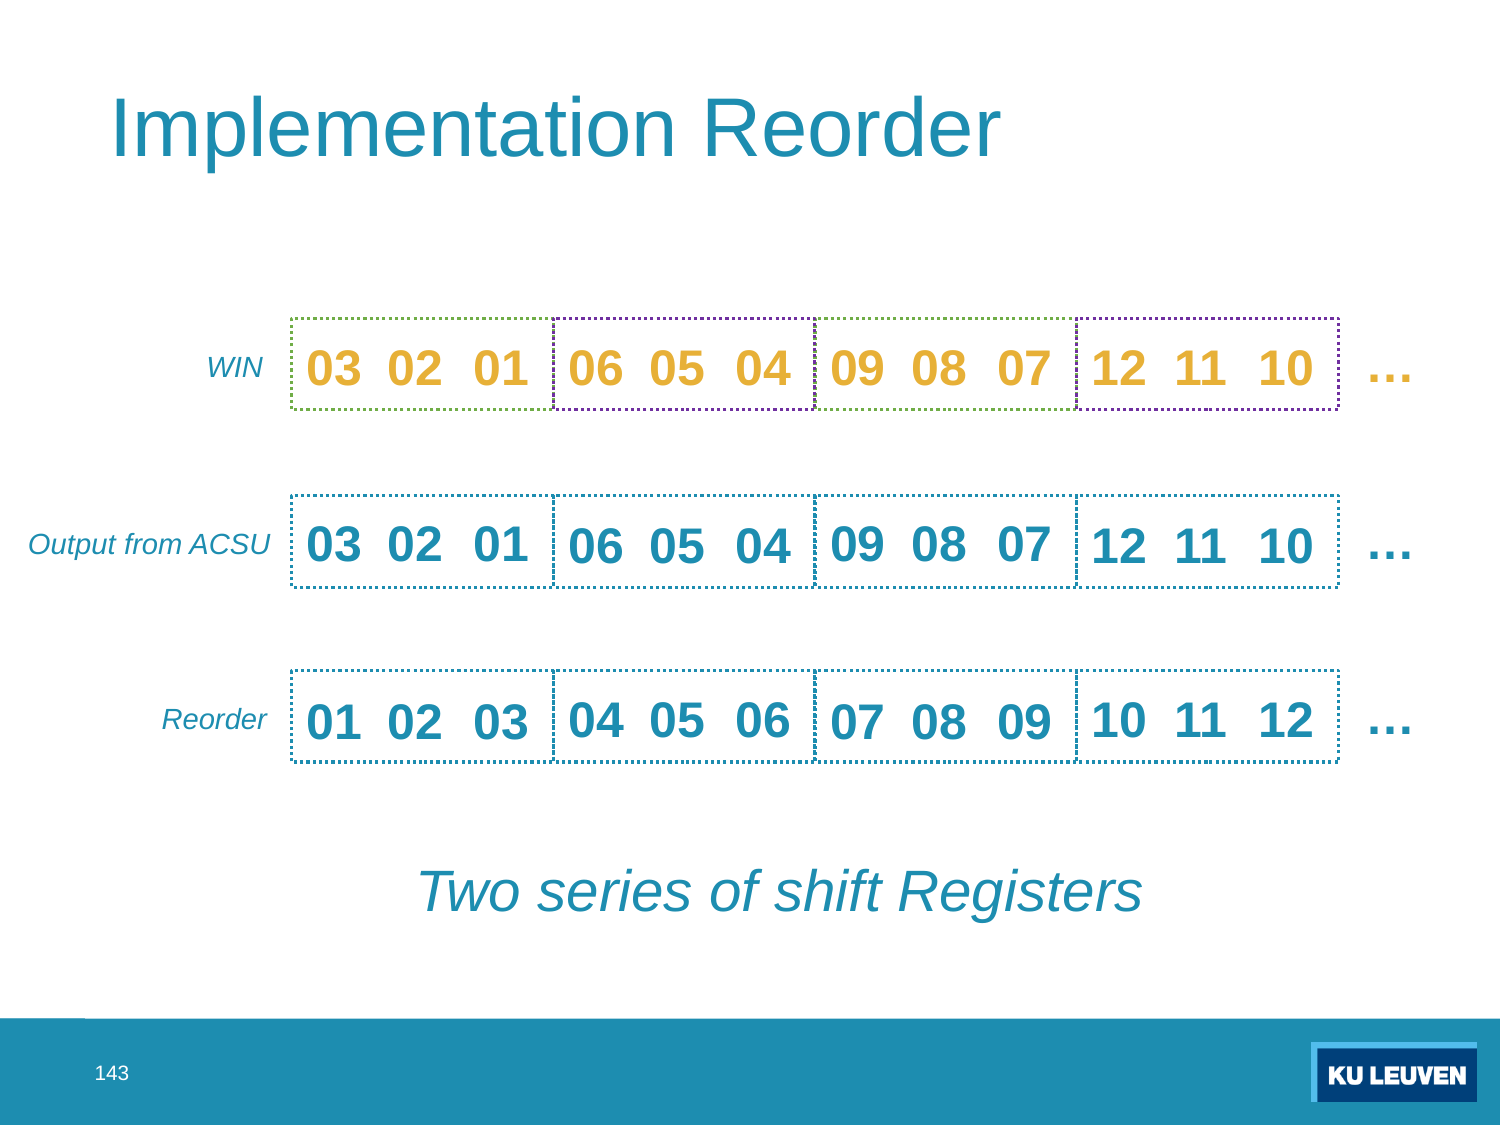

# Implementation Reorder
T =
+
+

…
03
02
01
09
08
07
06
05
04
12
11
10
WIN
+
+

…
03
02
01
09
08
07
06
05
04
12
11
10
Output from ACSU
+

…
04
05
06
10
11
12
01
02
03
07
08
09
+
Reorder
+
Two series of shift Registers
+

143